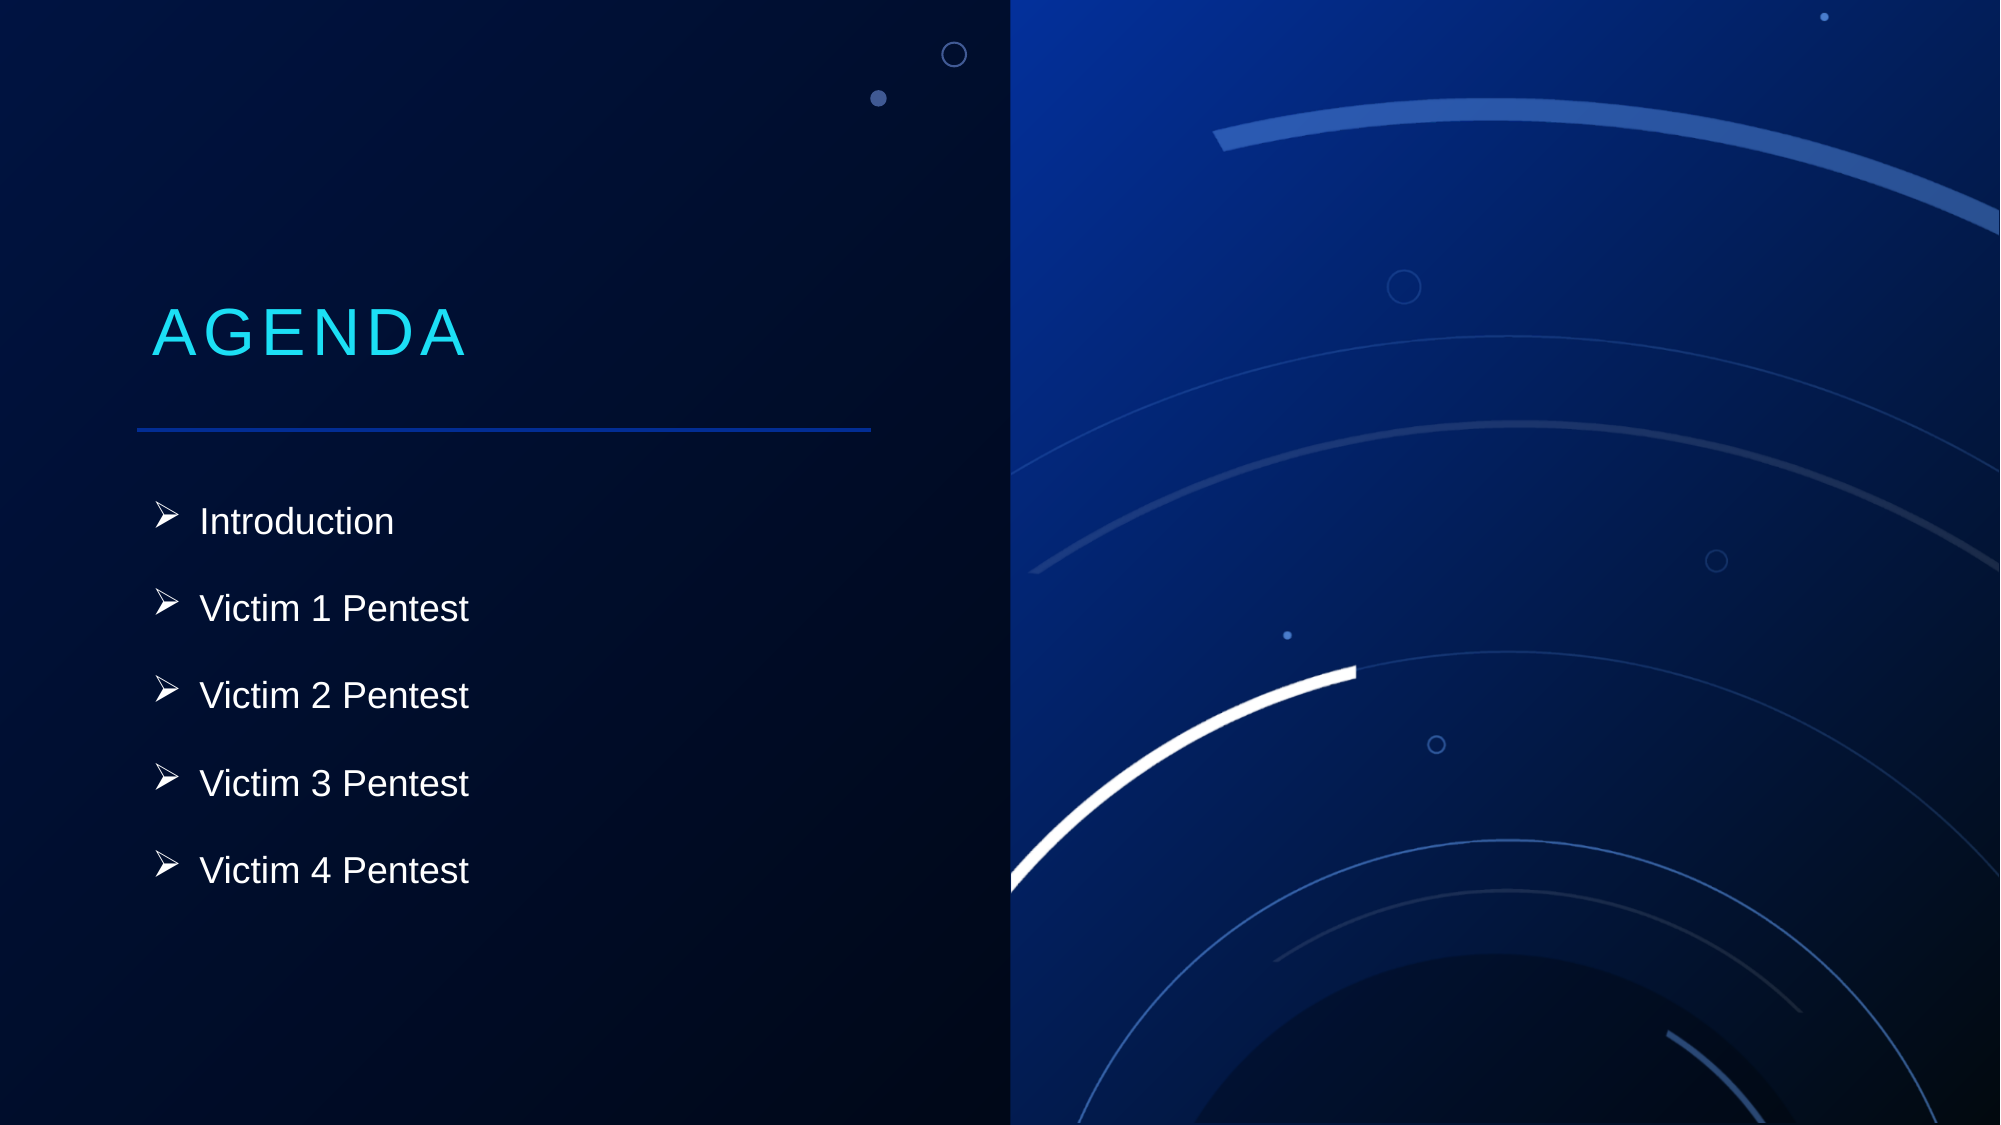

# Agenda
Introduction
Victim 1 Pentest
Victim 2 Pentest
Victim 3 Pentest
Victim 4 Pentest